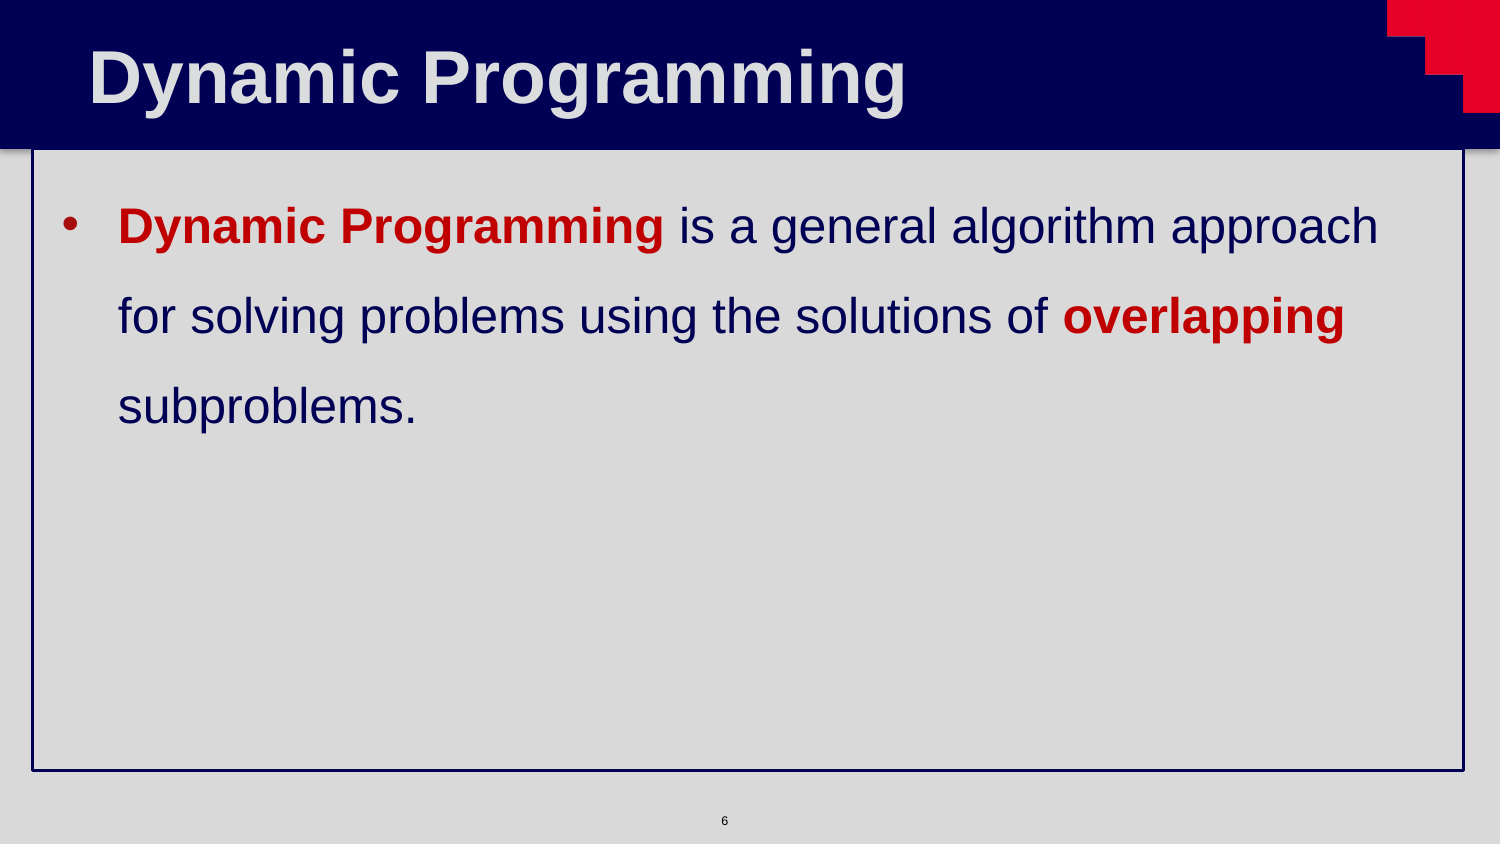

# Dynamic Programming
Dynamic Programming is a general algorithm approach for solving problems using the solutions of overlapping subproblems.